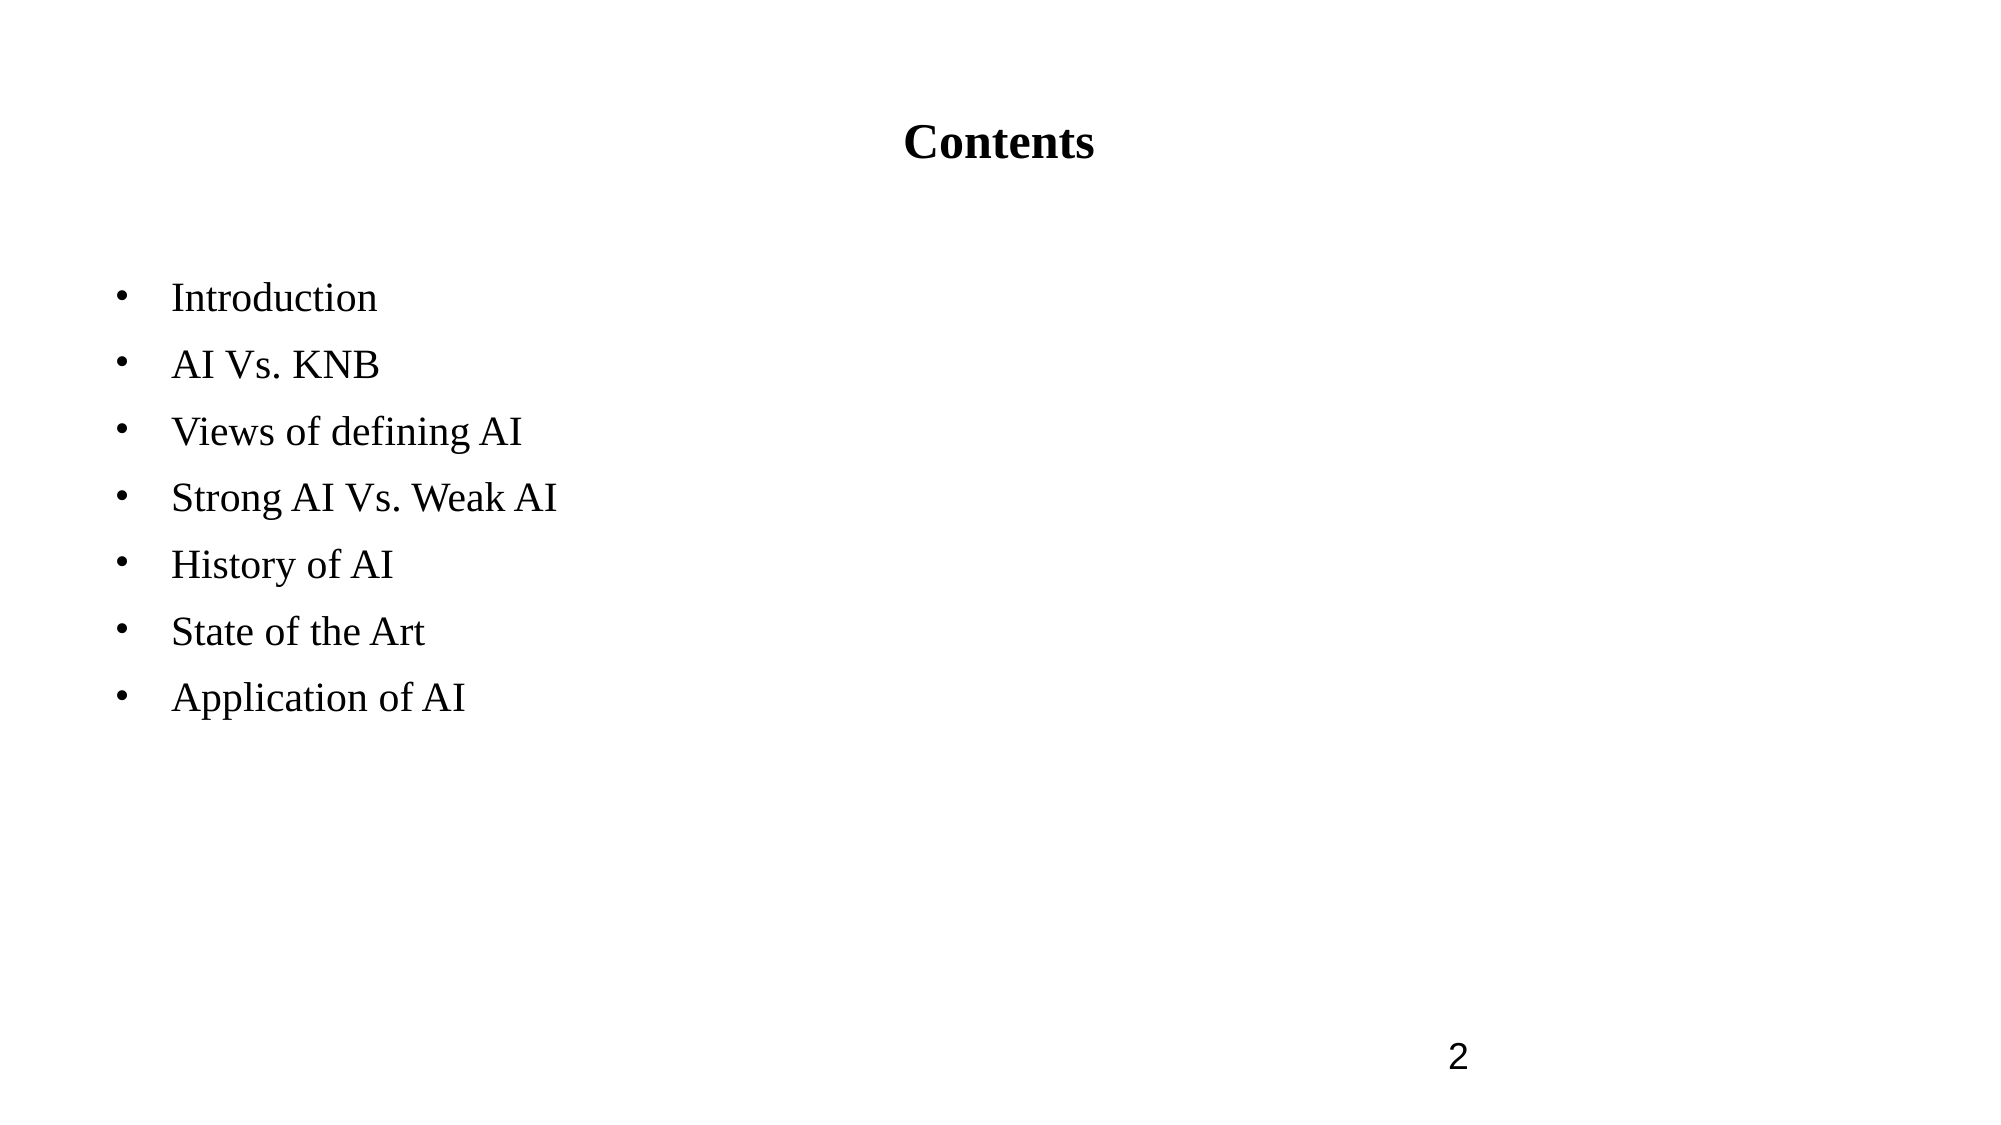

# Contents
Introduction
AI Vs. KNB
Views of defining AI
Strong AI Vs. Weak AI
History of AI
State of the Art
Application of AI
2